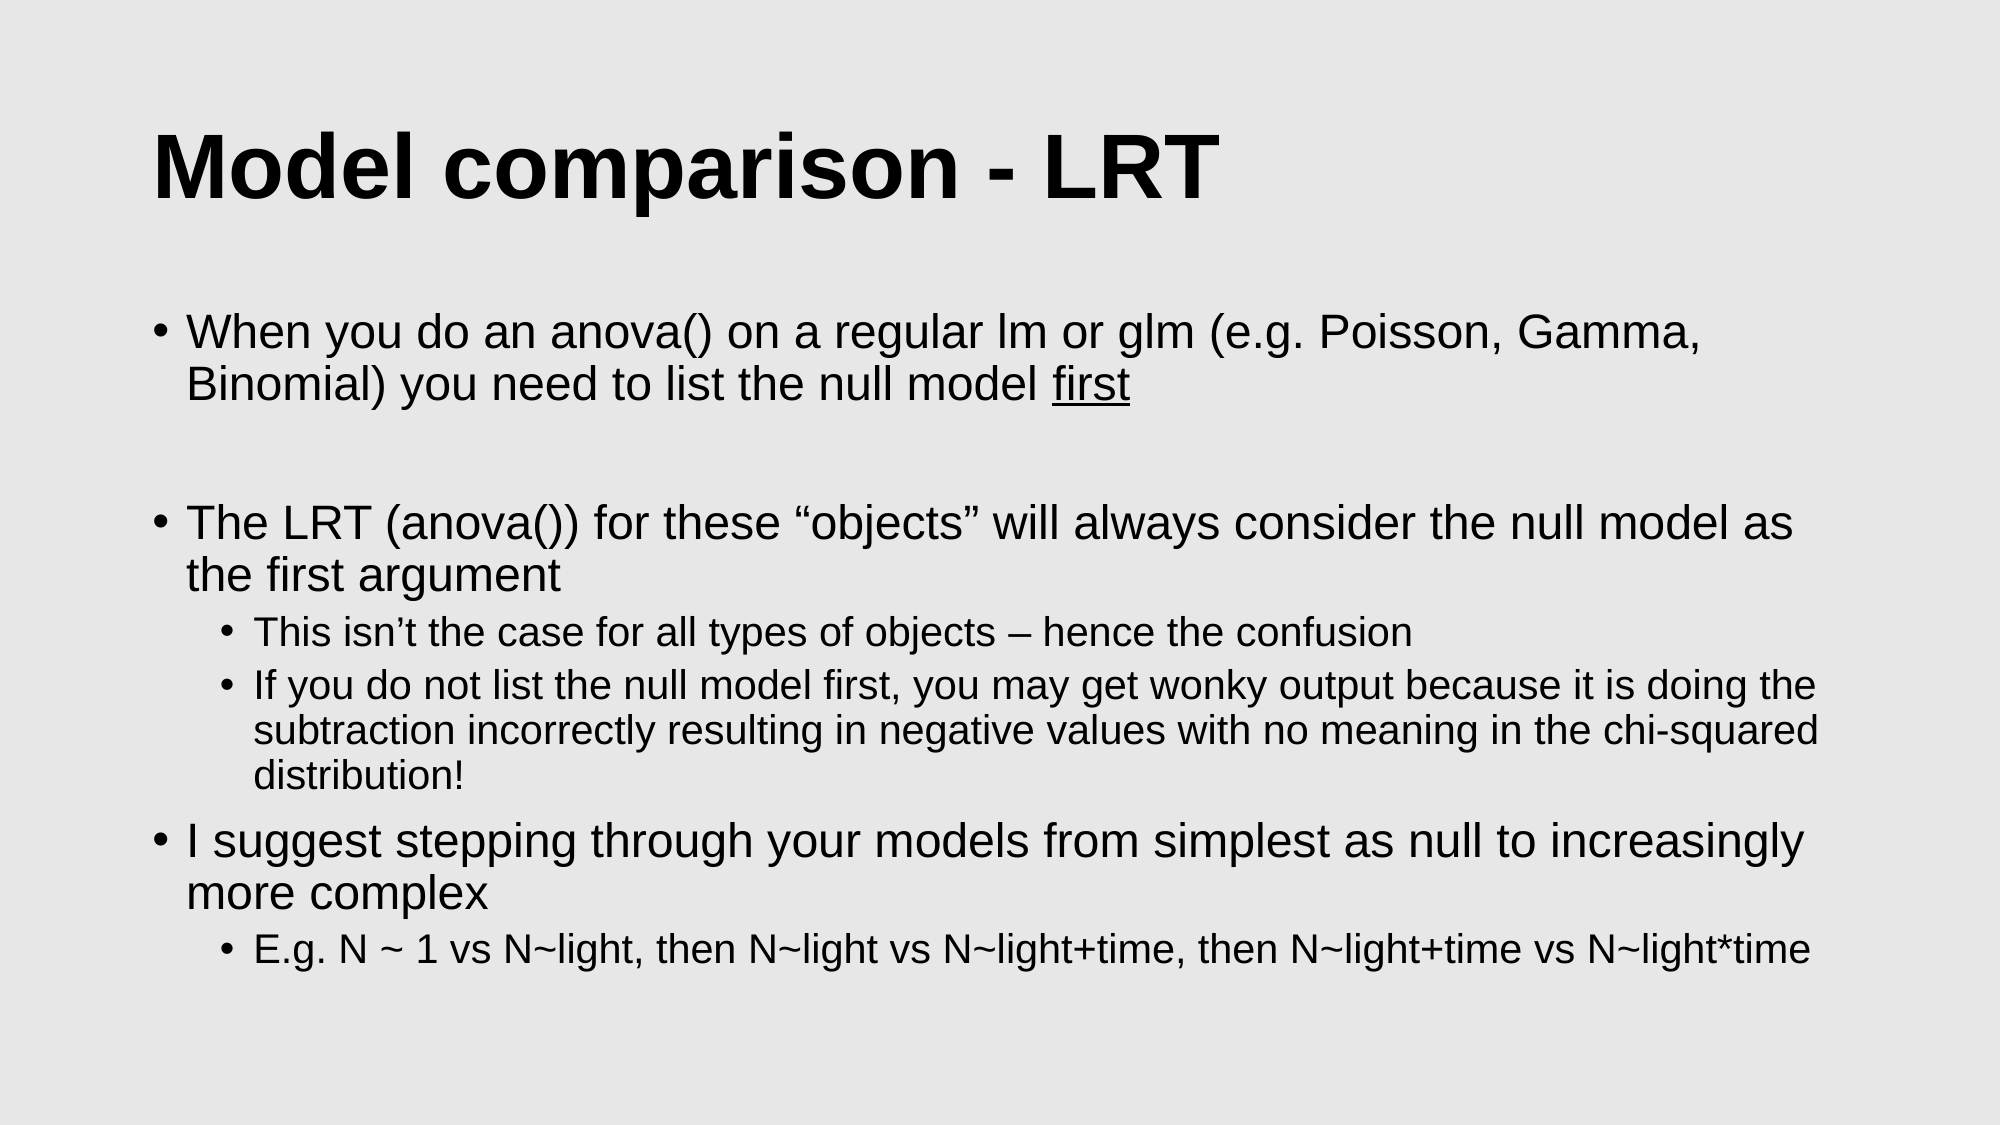

# Model comparison - LRT
When you do an anova() on a regular lm or glm (e.g. Poisson, Gamma, Binomial) you need to list the null model first

The LRT (anova()) for these “objects” will always consider the null model as the first argument
This isn’t the case for all types of objects – hence the confusion
If you do not list the null model first, you may get wonky output because it is doing the subtraction incorrectly resulting in negative values with no meaning in the chi-squared distribution!
I suggest stepping through your models from simplest as null to increasingly more complex
E.g. N ~ 1 vs N~light, then N~light vs N~light+time, then N~light+time vs N~light*time